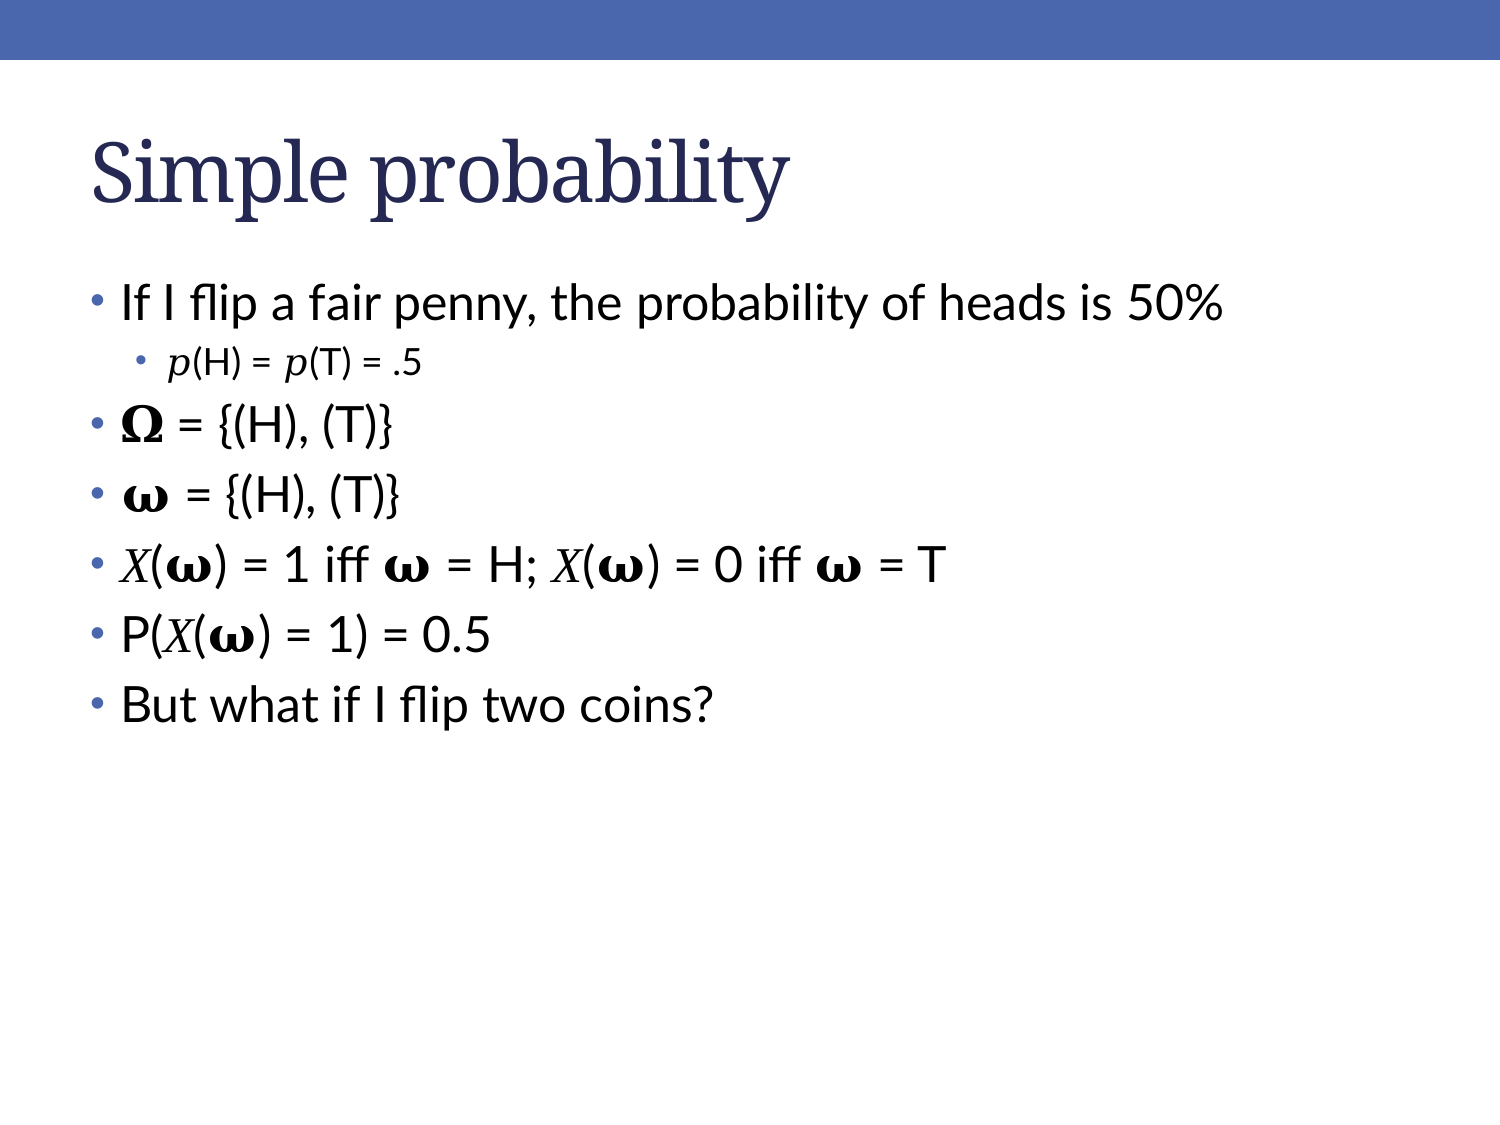

# Simple probability
If I flip a fair penny, the probability of heads is 50%
𝑝(H) = 𝑝(T) = .5
𝛀 = {(H), (T)}
𝛚 = {(H), (T)}
X(𝛚) = 1 iff 𝛚 = H; X(𝛚) = 0 iff 𝛚 = T
P(X(𝛚) = 1) = 0.5
But what if I flip two coins?